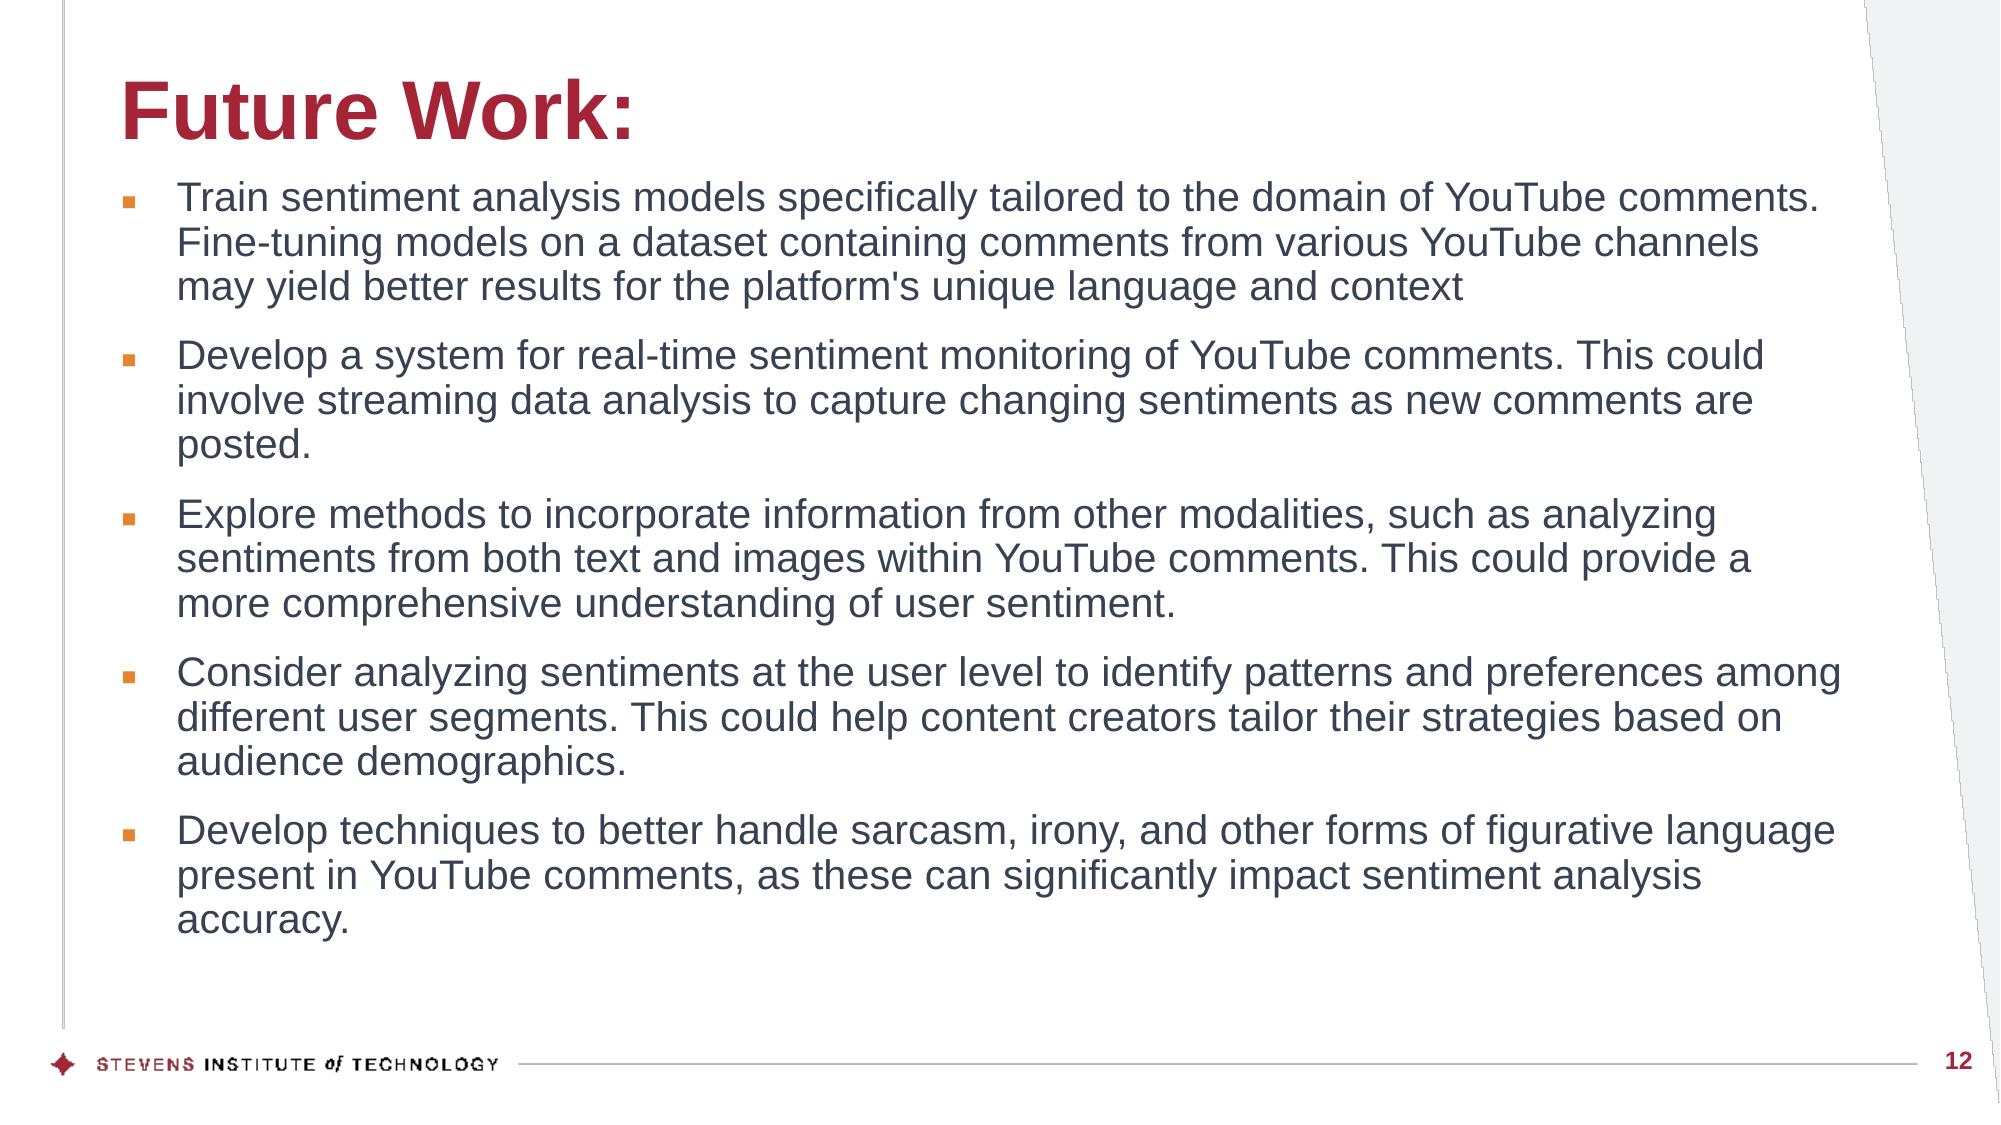

# Future Work:
Train sentiment analysis models specifically tailored to the domain of YouTube comments. Fine-tuning models on a dataset containing comments from various YouTube channels may yield better results for the platform's unique language and context
Develop a system for real-time sentiment monitoring of YouTube comments. This could involve streaming data analysis to capture changing sentiments as new comments are posted.
Explore methods to incorporate information from other modalities, such as analyzing sentiments from both text and images within YouTube comments. This could provide a more comprehensive understanding of user sentiment.
Consider analyzing sentiments at the user level to identify patterns and preferences among different user segments. This could help content creators tailor their strategies based on audience demographics.
Develop techniques to better handle sarcasm, irony, and other forms of figurative language present in YouTube comments, as these can significantly impact sentiment analysis accuracy.
12